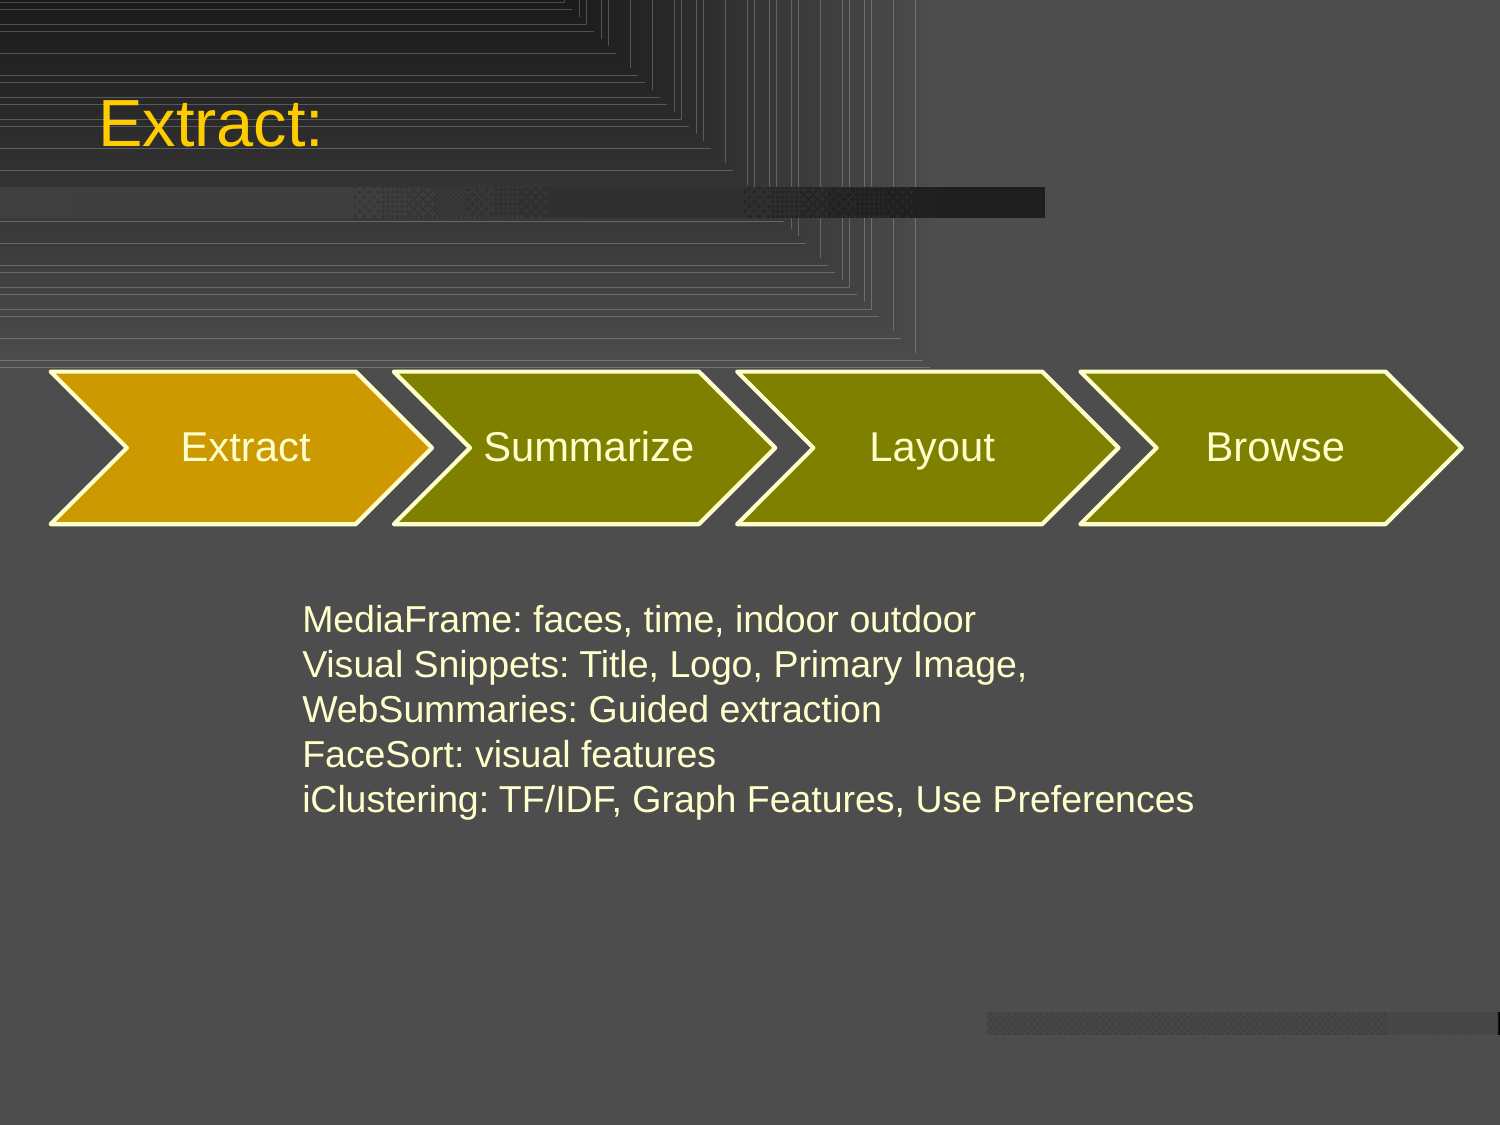

Extract
Summarize
Layout
Browse
# Extract:

MediaFrame: faces, time, indoor outdoor
Visual Snippets: Title, Logo, Primary Image,
WebSummaries: Guided extraction
FaceSort: visual features
iClustering: TF/IDF, Graph Features, Use Preferences